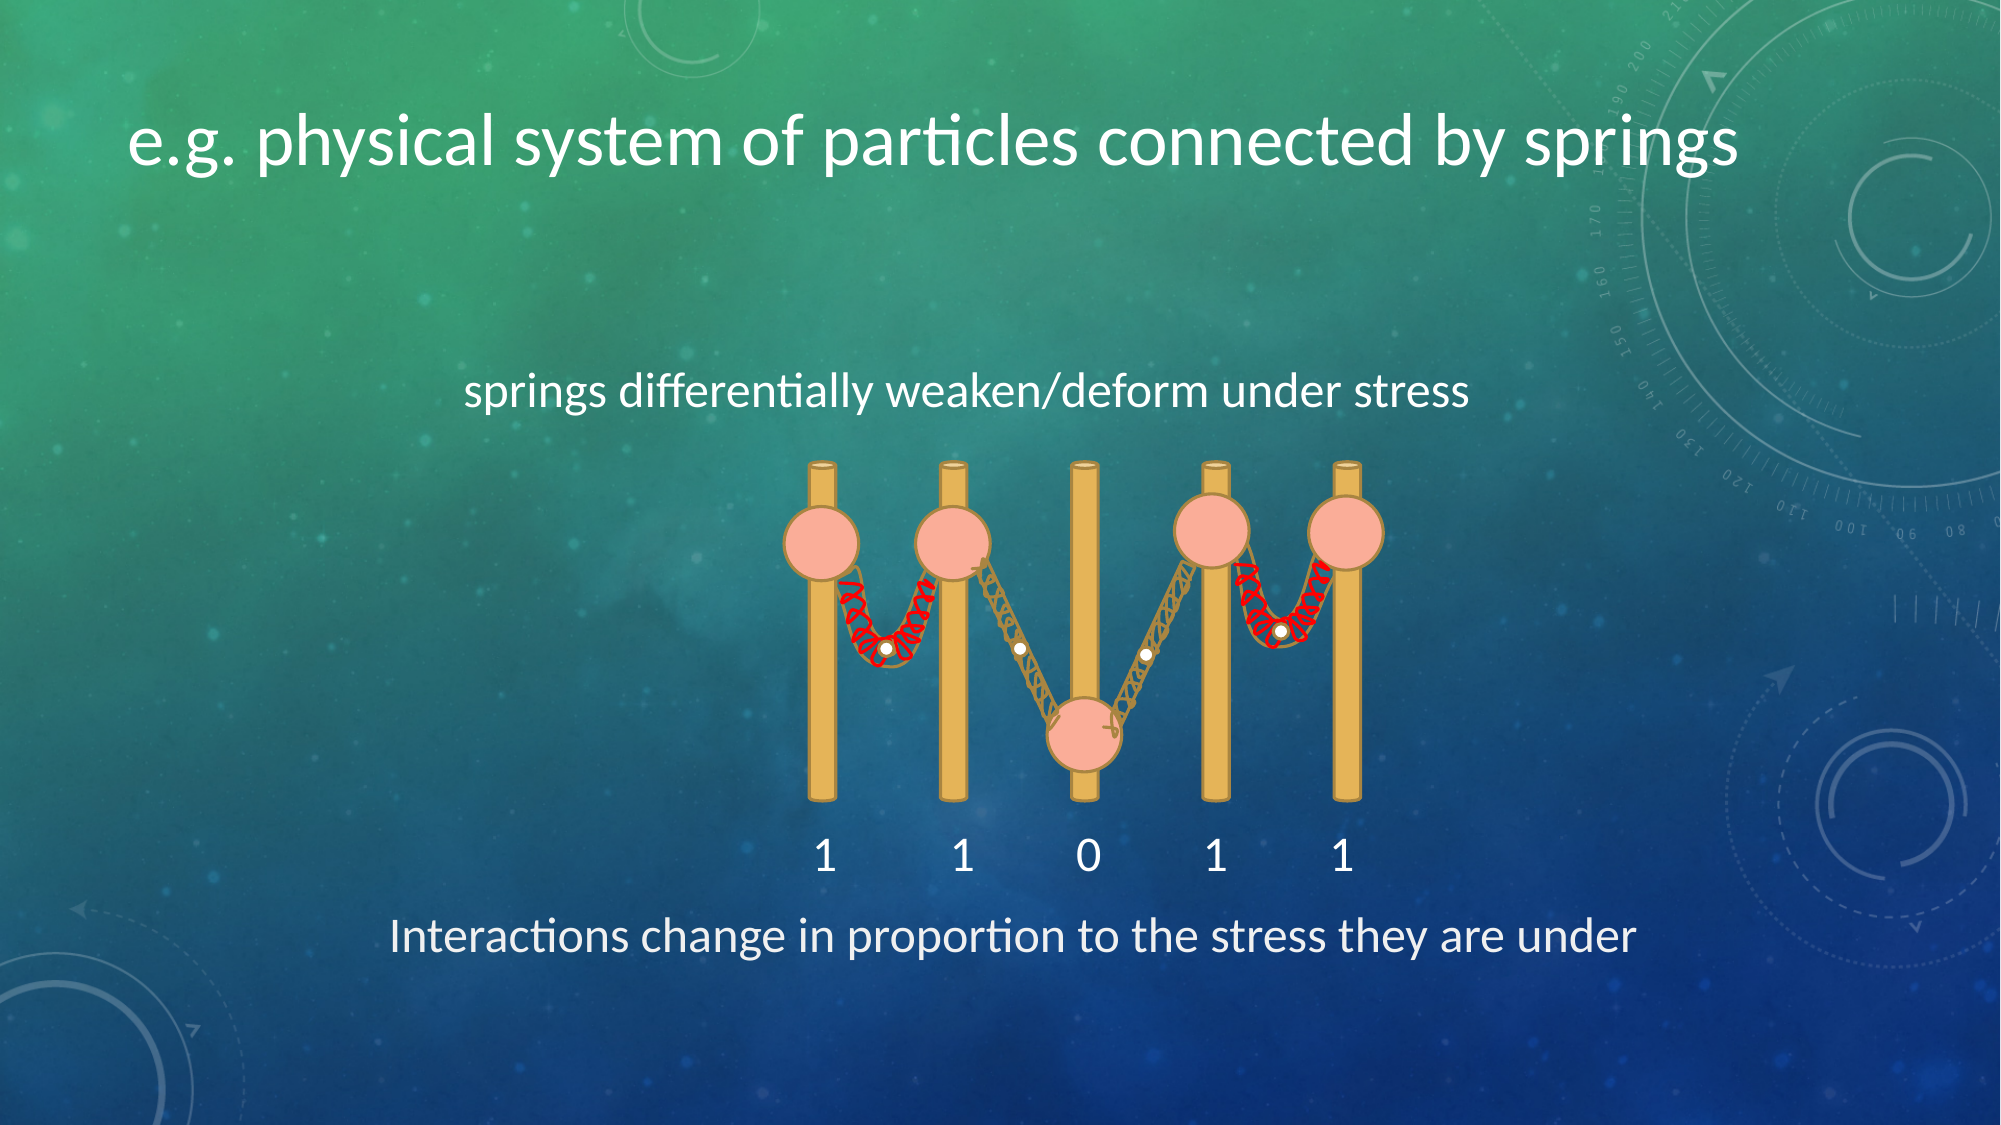

# e.g. physical system of particles connected by springs

springs differentially weaken/deform under stress

1          1         0         1         1
Interactions change in proportion to the stress they are under